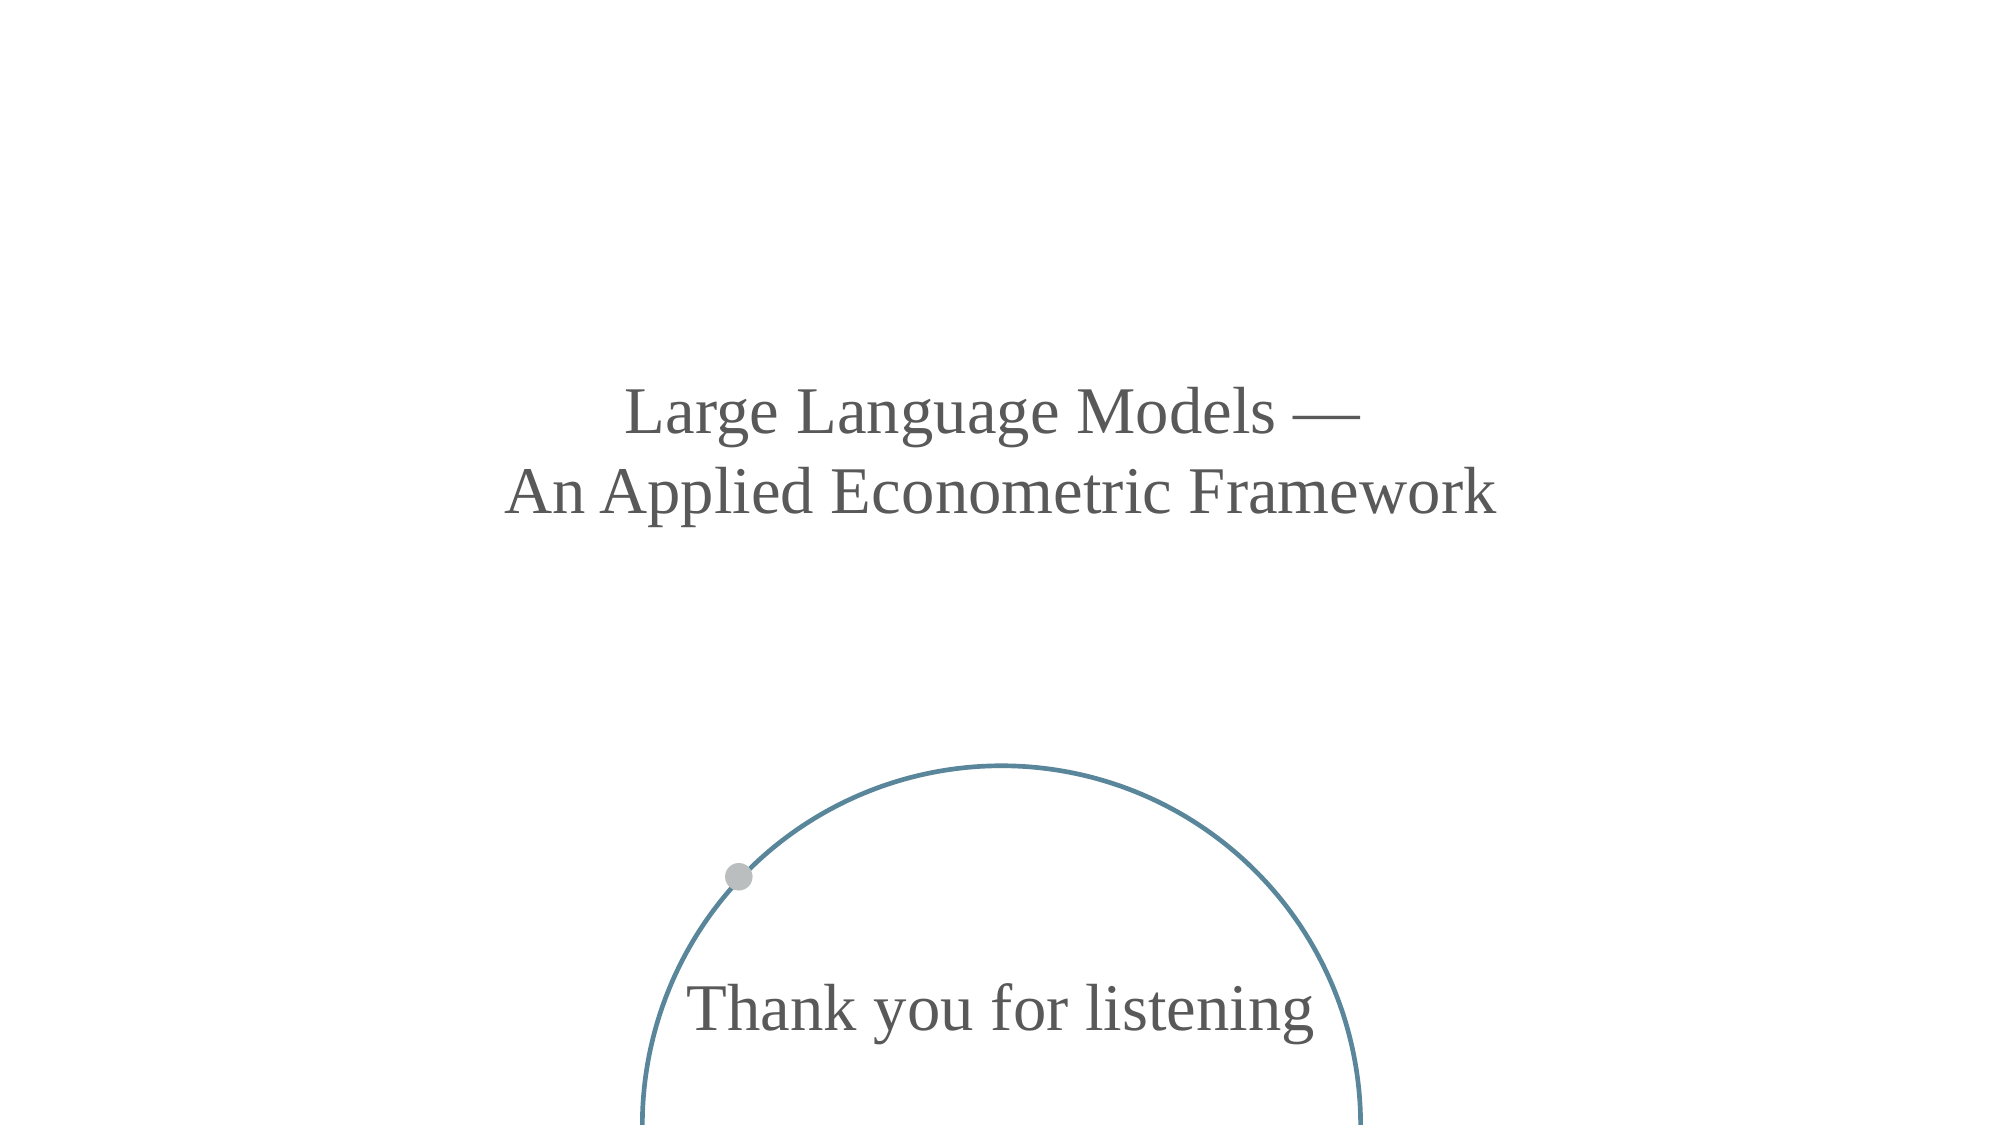

Large Language Models —
An Applied Econometric Framework

Thank you for listening